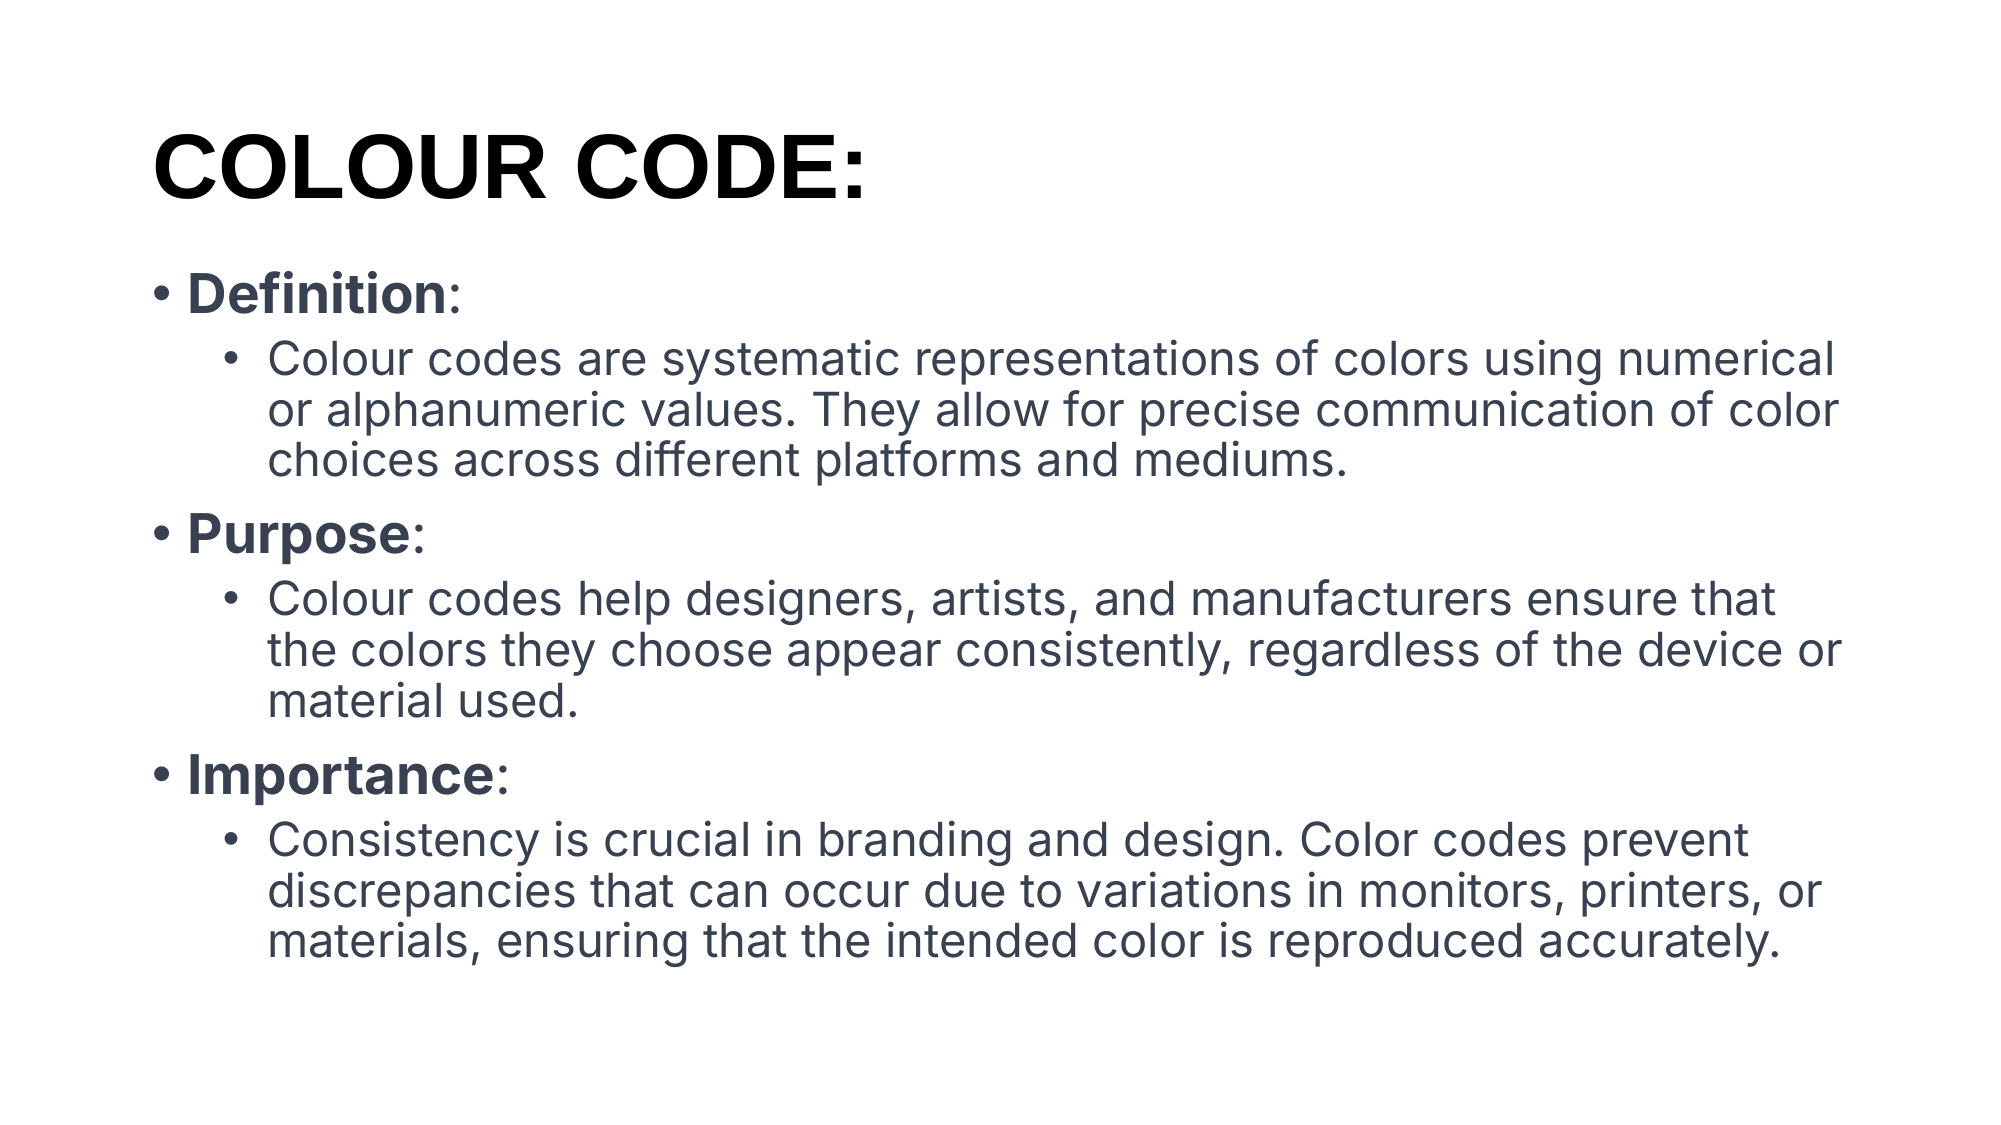

# COLOUR CODE:
Definition:
Colour codes are systematic representations of colors using numerical or alphanumeric values. They allow for precise communication of color choices across different platforms and mediums.
Purpose:
Colour codes help designers, artists, and manufacturers ensure that the colors they choose appear consistently, regardless of the device or material used.
Importance:
Consistency is crucial in branding and design. Color codes prevent discrepancies that can occur due to variations in monitors, printers, or materials, ensuring that the intended color is reproduced accurately.